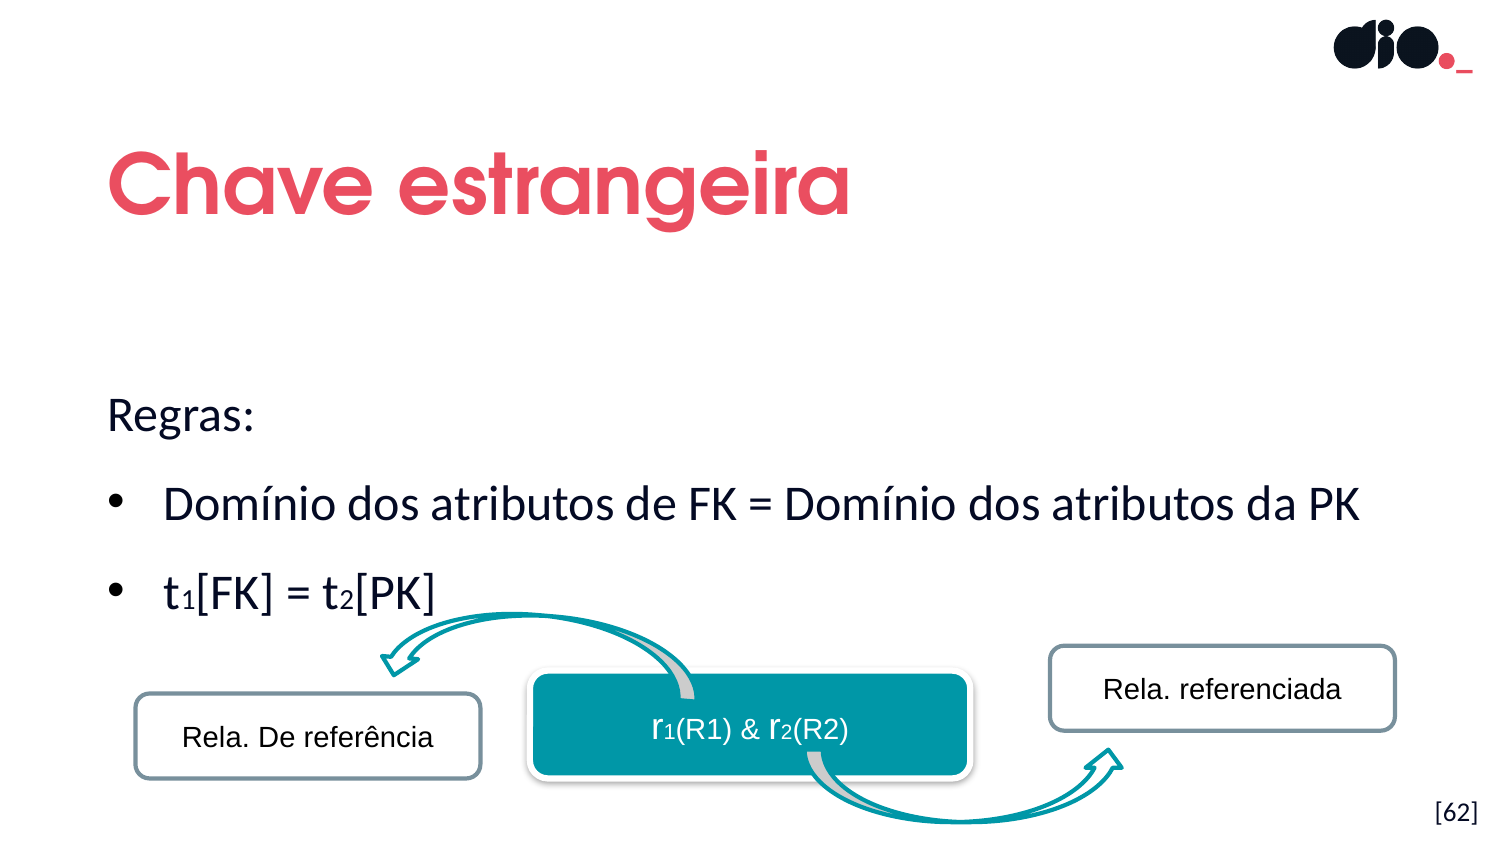

Chave estrangeira
Regras:
Domínio dos atributos de FK = Domínio dos atributos da PK
t1[FK] = t2[PK]

Rela. referenciada
r1(R1) & r2(R2)
Rela. De referência

[62]